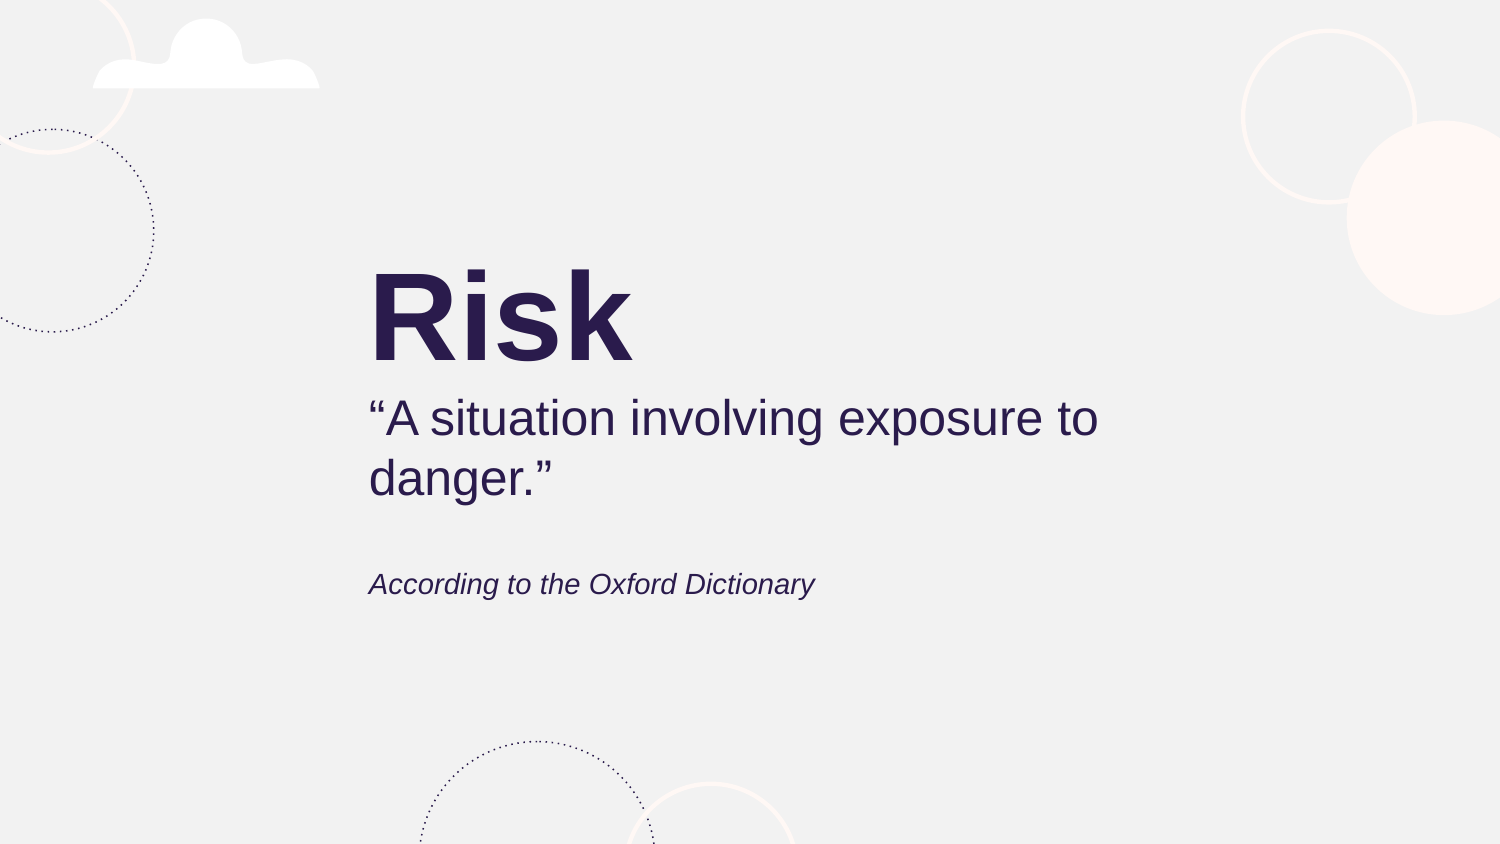

Risk
“A situation involving exposure to danger.”

According to the Oxford Dictionary